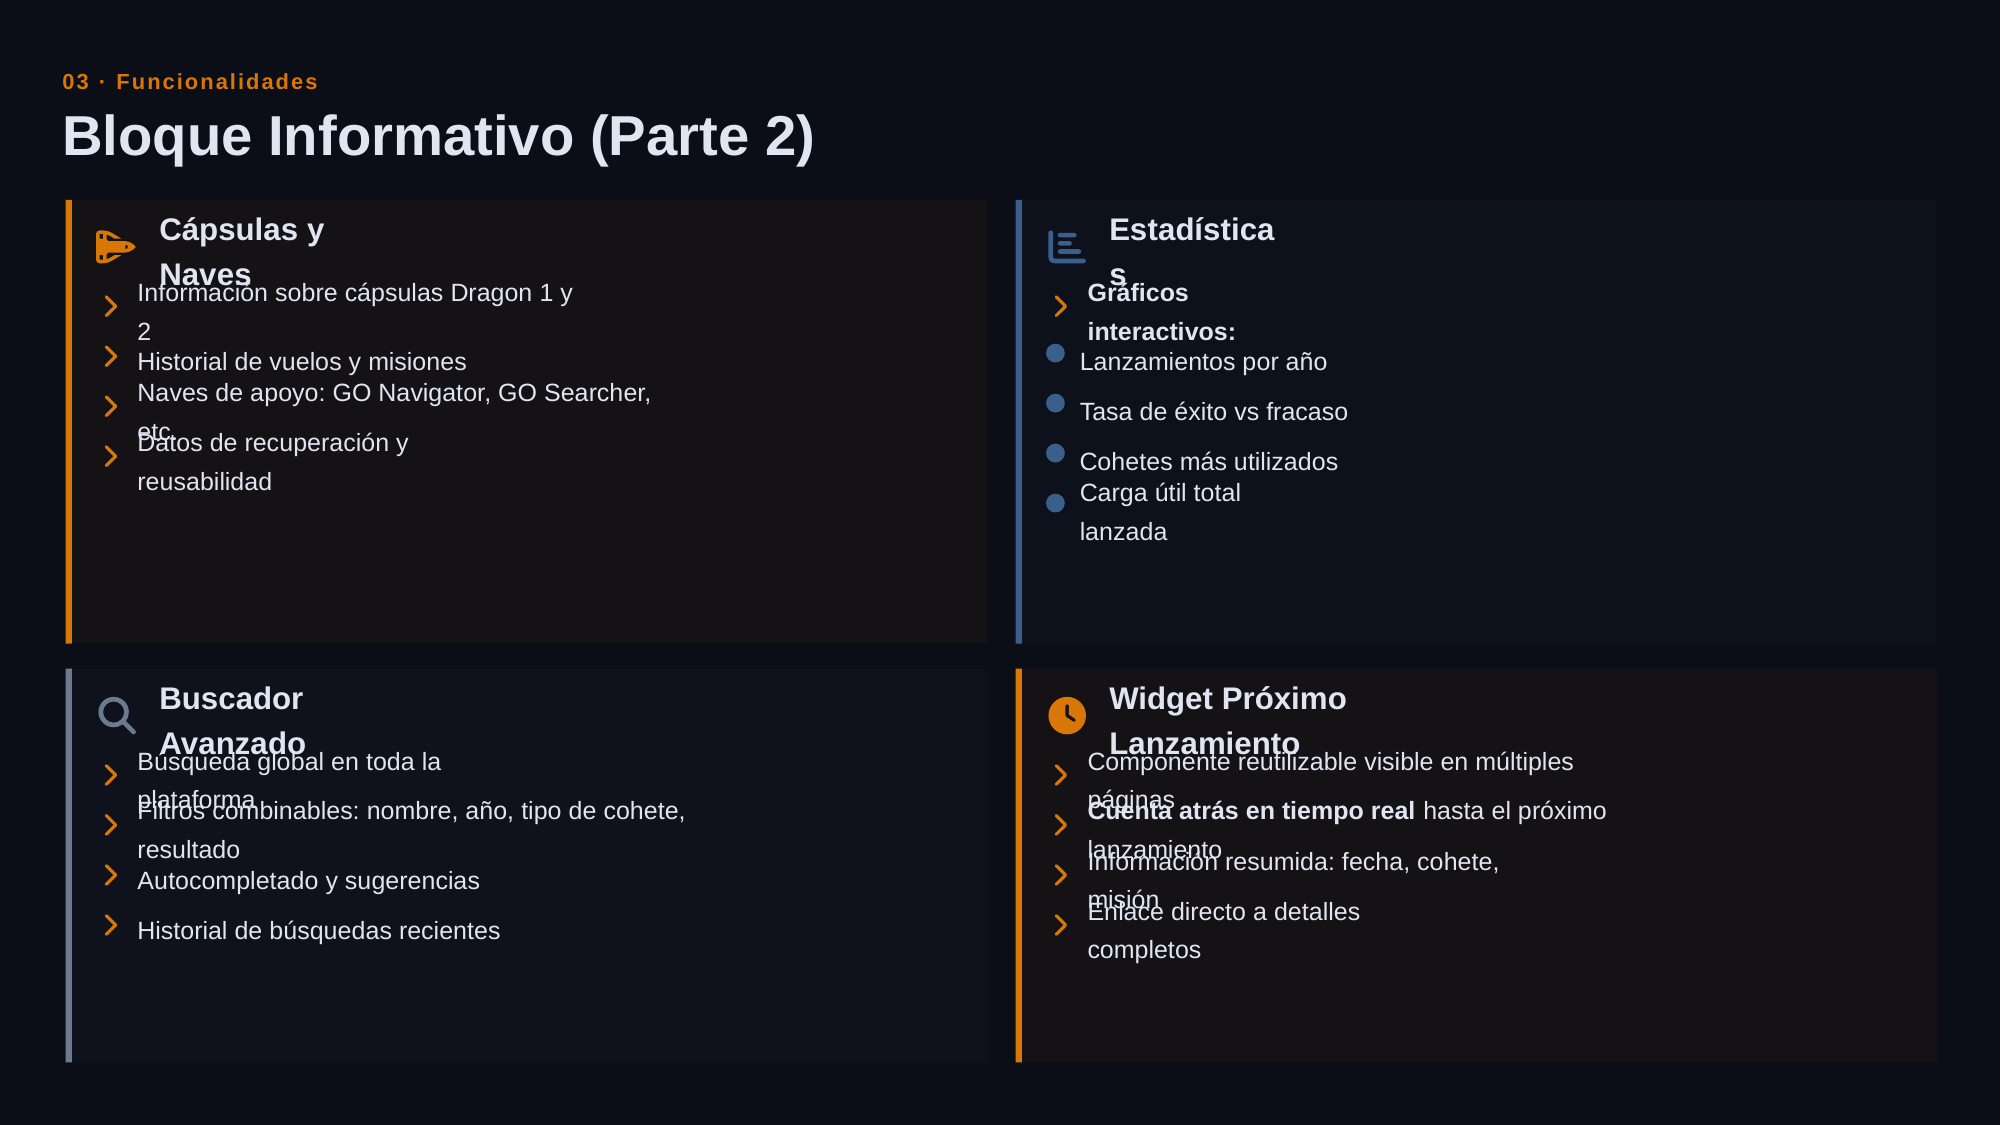

03 · Funcionalidades
Bloque Informativo (Parte 2)

Cápsulas y Naves
Estadísticas

Información sobre cápsulas Dragon 1 y 2
Gráficos interactivos:

Historial de vuelos y misiones
Lanzamientos por año

Naves de apoyo: GO Navigator, GO Searcher, etc.
Tasa de éxito vs fracaso

Datos de recuperación y reusabilidad
Cohetes más utilizados

Carga útil total lanzada

Buscador Avanzado
Widget Próximo Lanzamiento

Búsqueda global en toda la plataforma
Componente reutilizable visible en múltiples páginas

Filtros combinables: nombre, año, tipo de cohete, resultado
Cuenta atrás en tiempo real hasta el próximo lanzamiento

Autocompletado y sugerencias
Información resumida: fecha, cohete, misión

Historial de búsquedas recientes
Enlace directo a detalles completos